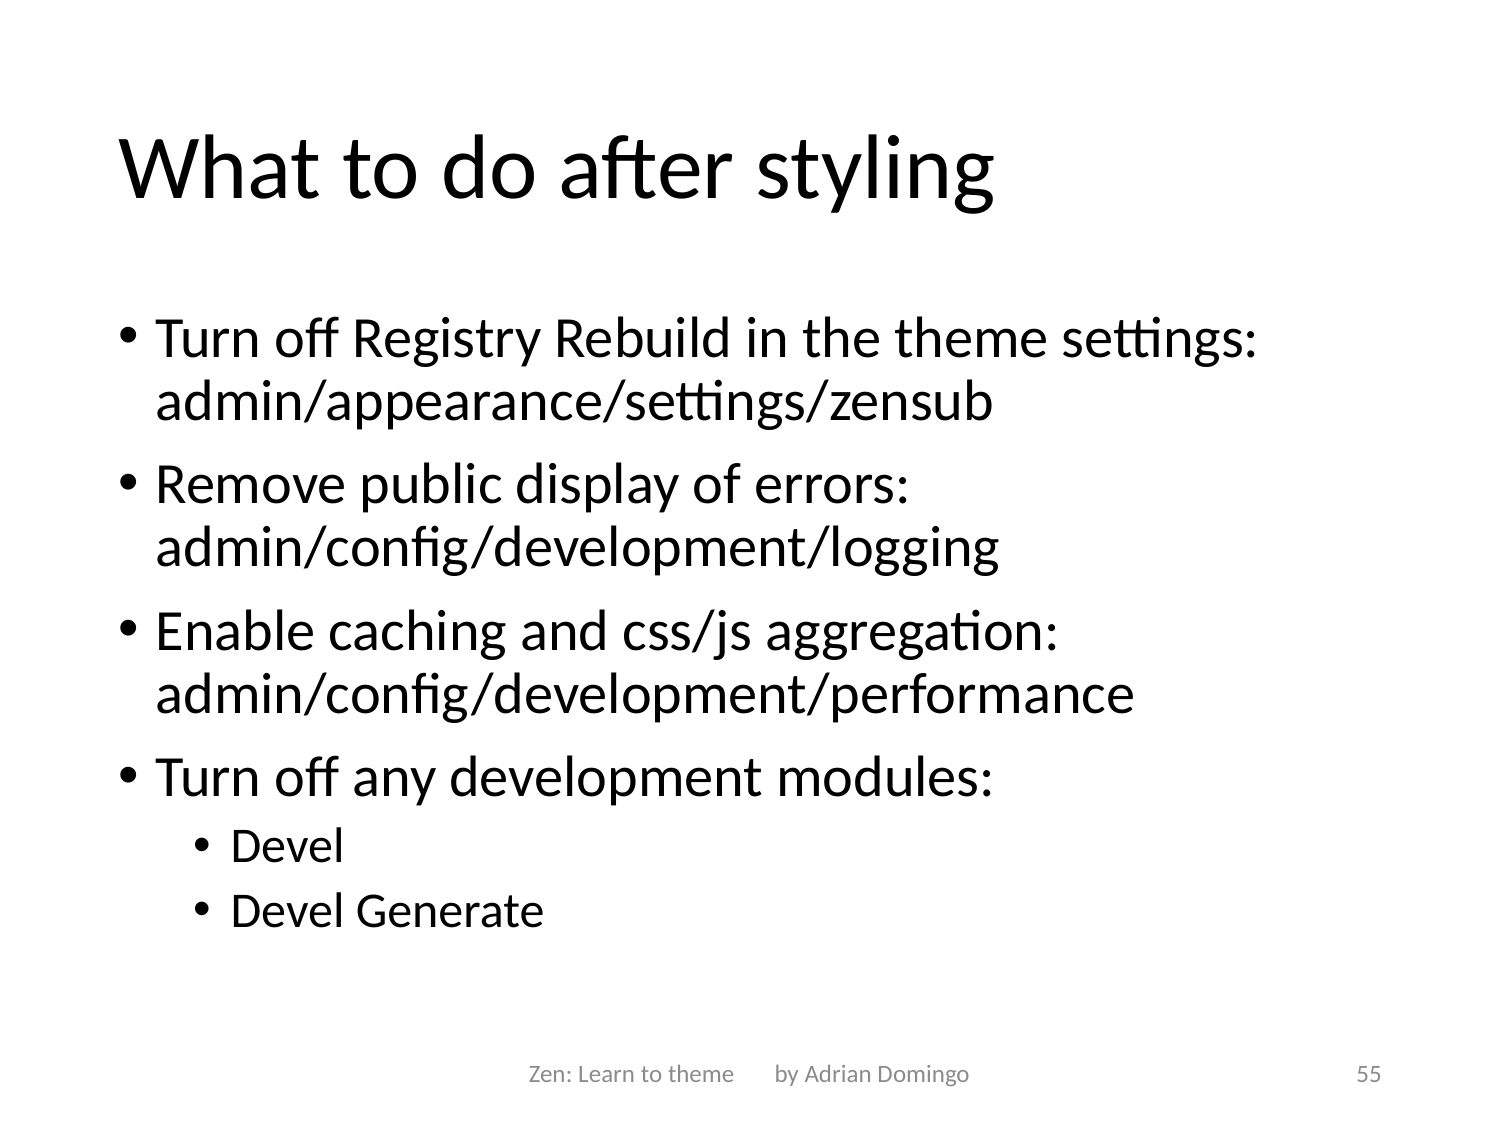

# What to do after styling
Turn off Registry Rebuild in the theme settings:
admin/appearance/settings/zensub
Remove public display of errors:
admin/config/development/logging
Enable caching and css/js aggregation:
admin/config/development/performance
Turn off any development modules:
Devel
Devel Generate

Zen: Learn to theme       by Adrian Domingo
55